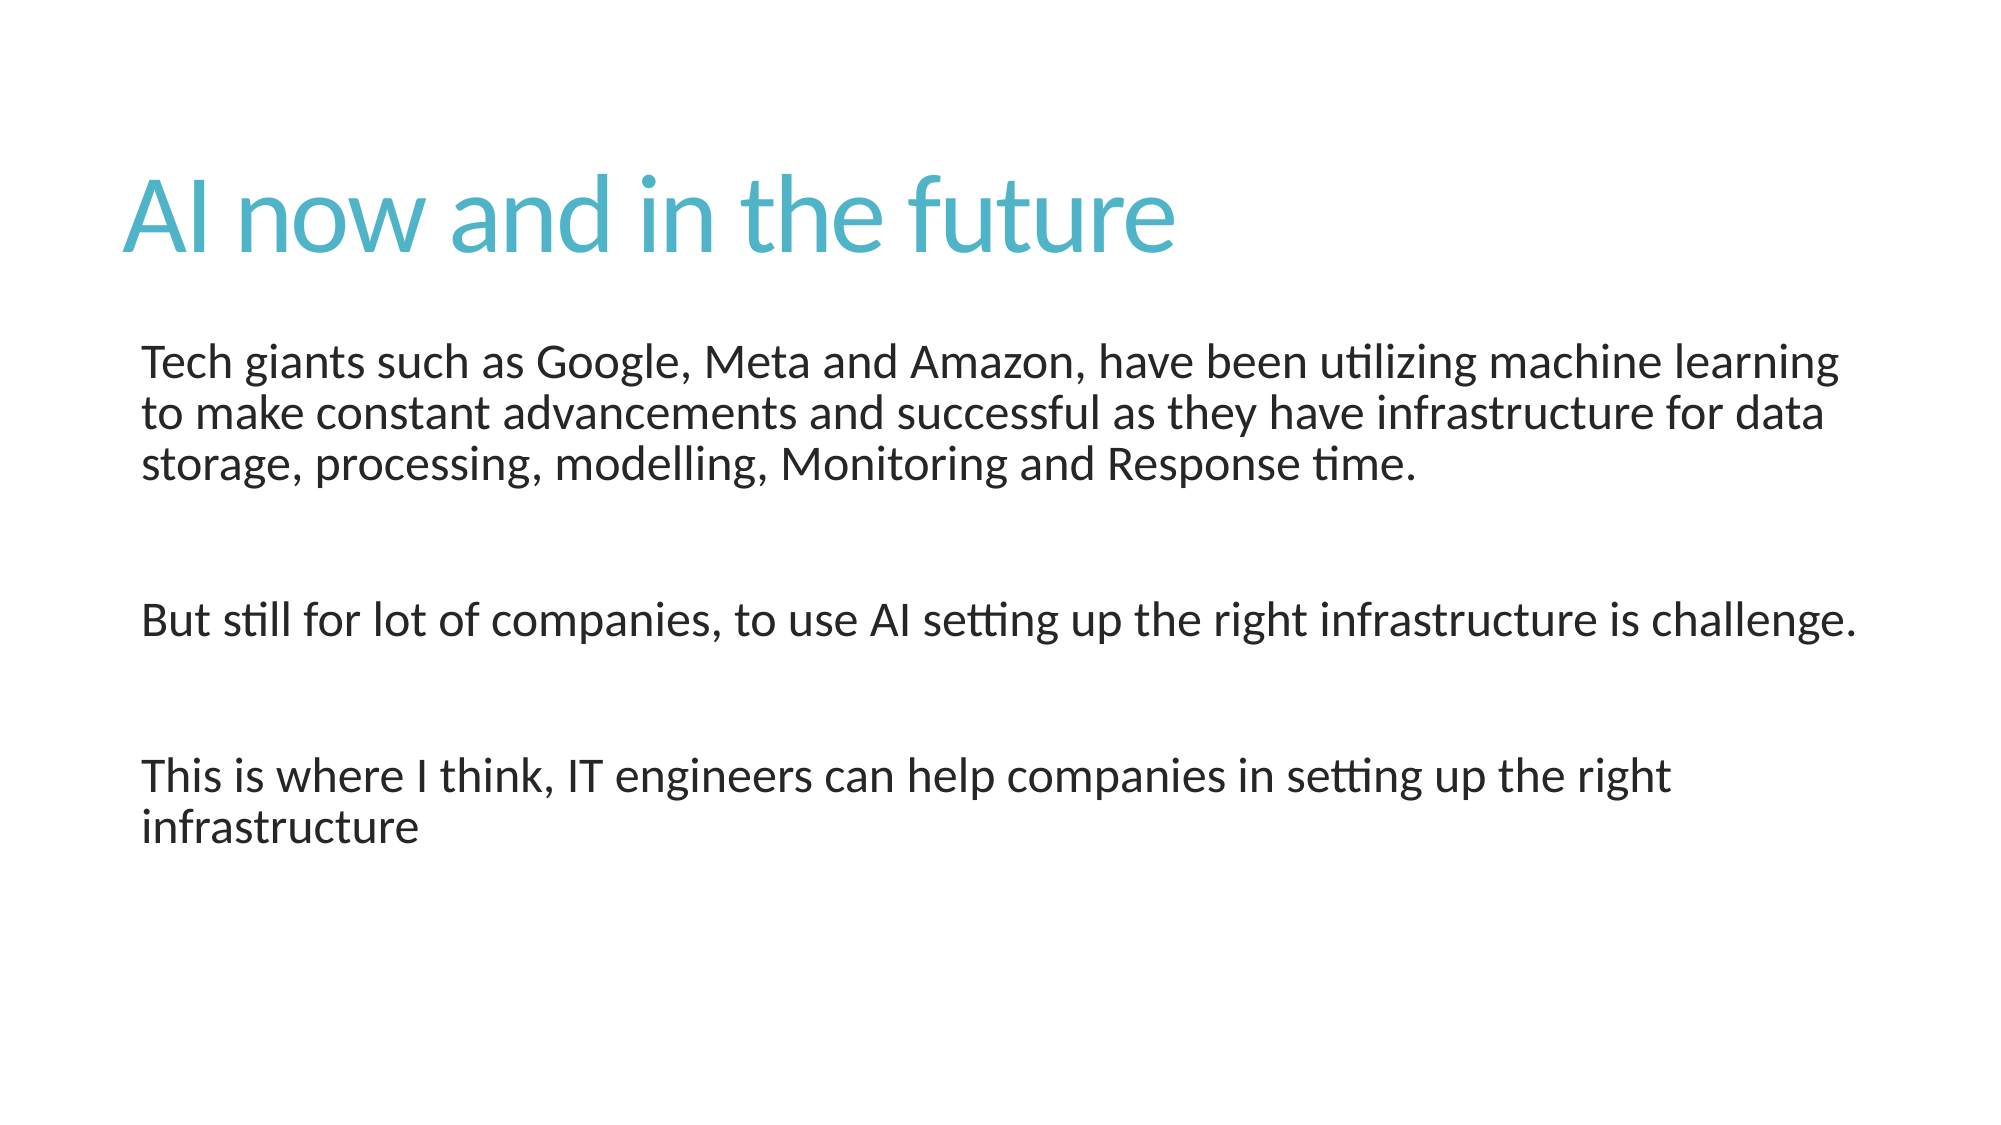

# AI now and in the future
Tech giants such as Google, Meta and Amazon, have been utilizing machine learning to make constant advancements and successful as they have infrastructure for data storage, processing, modelling, Monitoring and Response time.

But still for lot of companies, to use AI setting up the right infrastructure is challenge.

This is where I think, IT engineers can help companies in setting up the right infrastructure